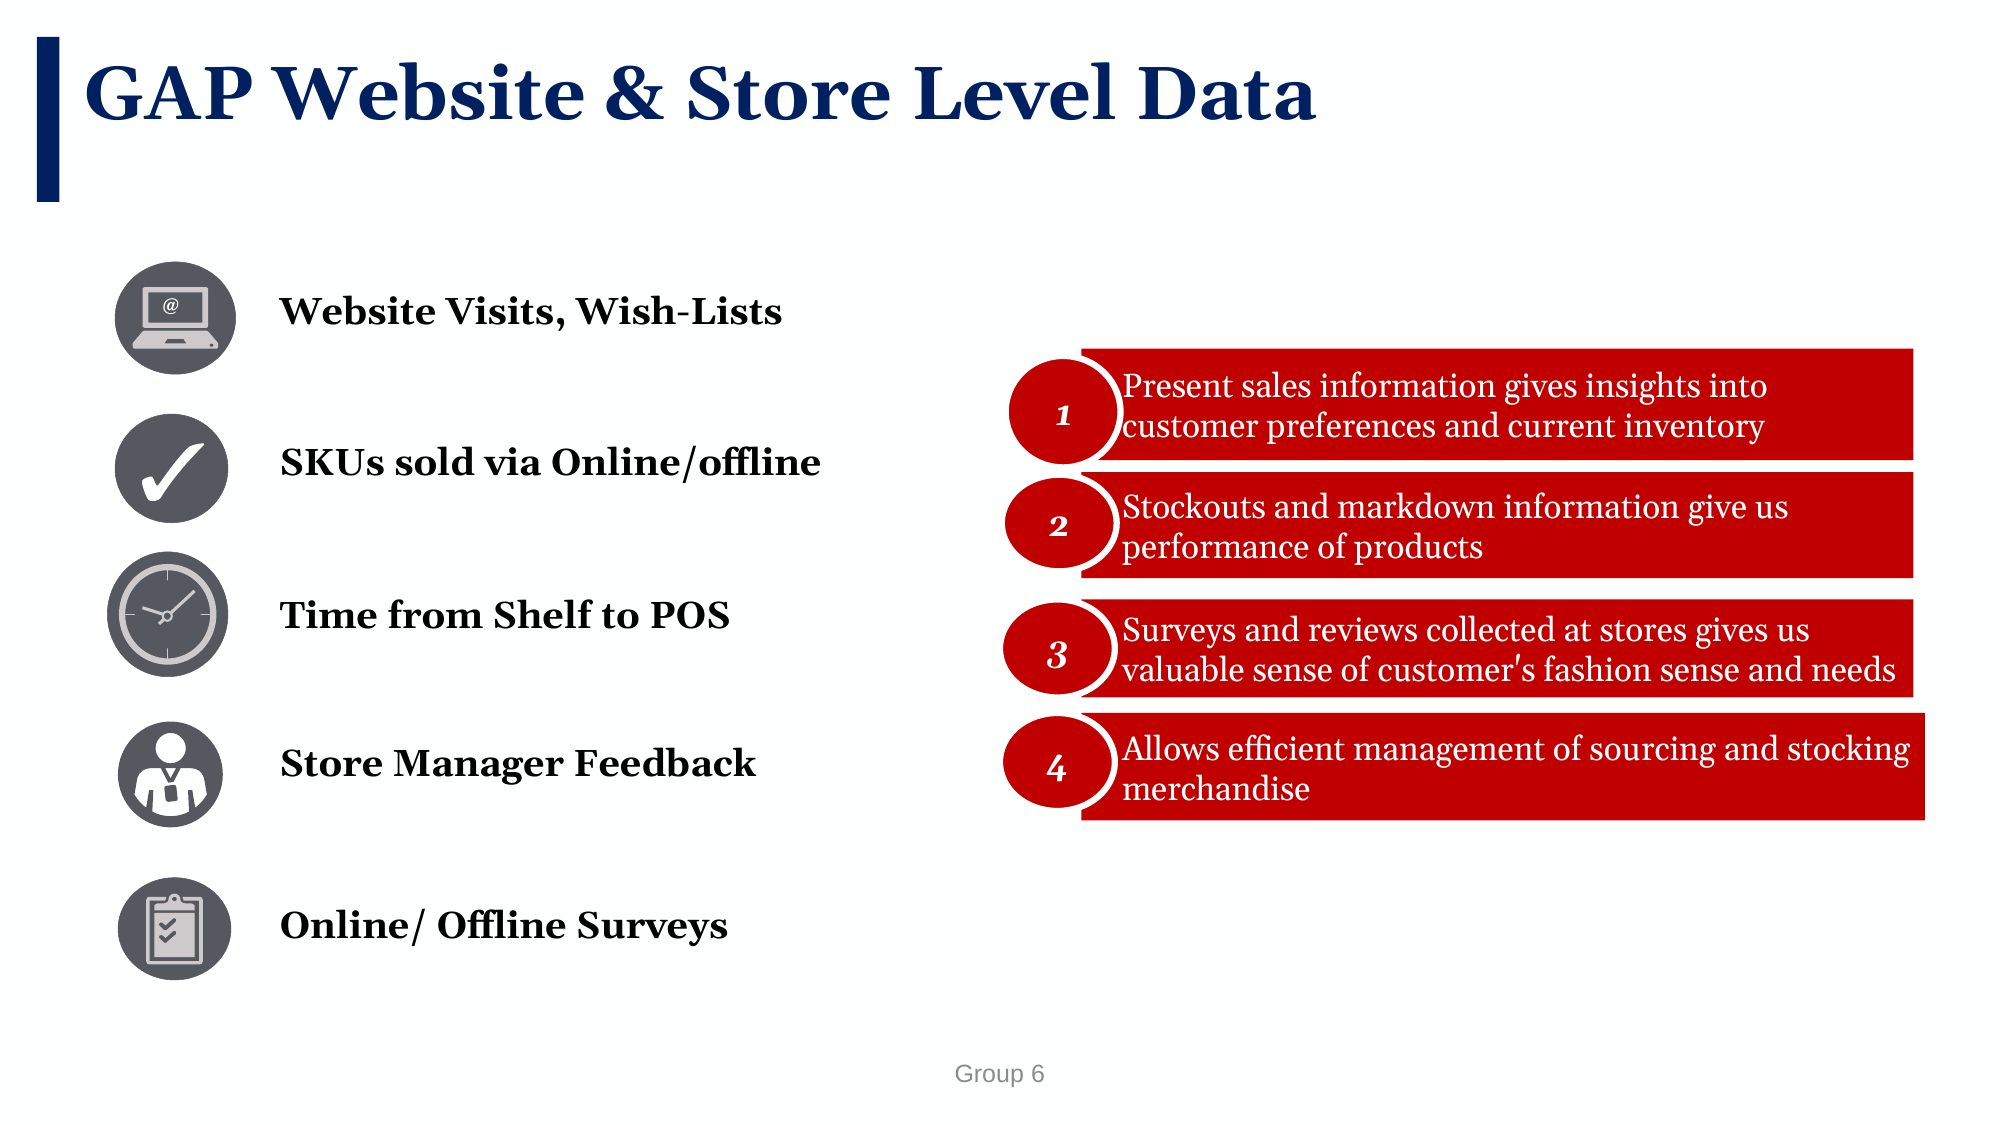

GAP Website & Store Level Data

@
Website Visits, Wish-Lists
Present sales information gives insights into customer preferences and current inventory
1

SKUs sold via Online/offline
Stockouts and markdown information give us performance of products
2

Time from Shelf to POS
3
Surveys and reviews collected at stores gives us valuable sense of customer's fashion sense and needs
4
Allows efficient management of sourcing and stocking merchandise

Store Manager Feedback

Online/ Offline Surveys
Group 6